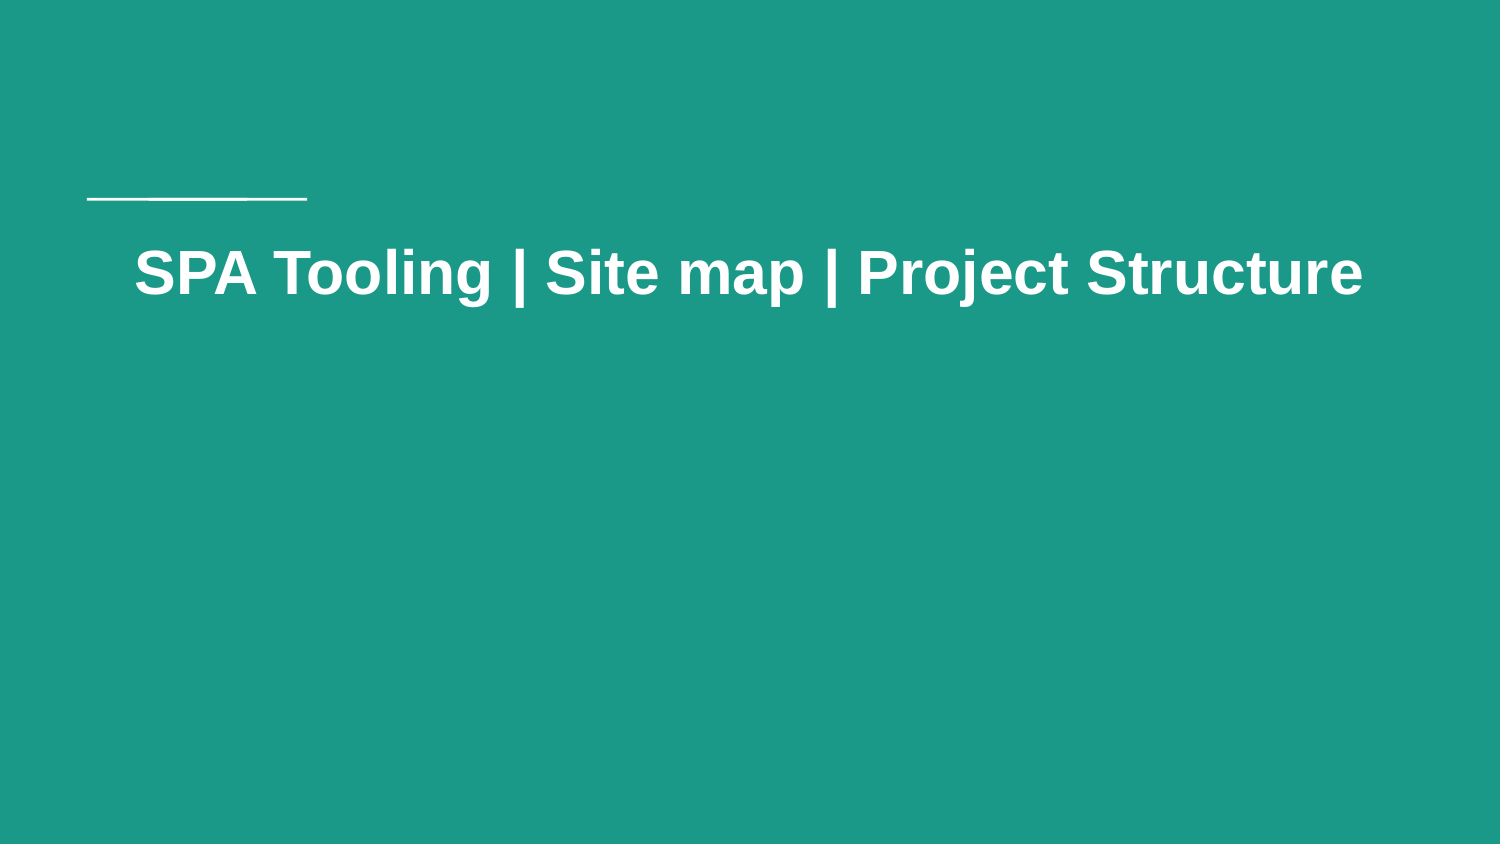

# SPA Tooling | Site map | Project Structure